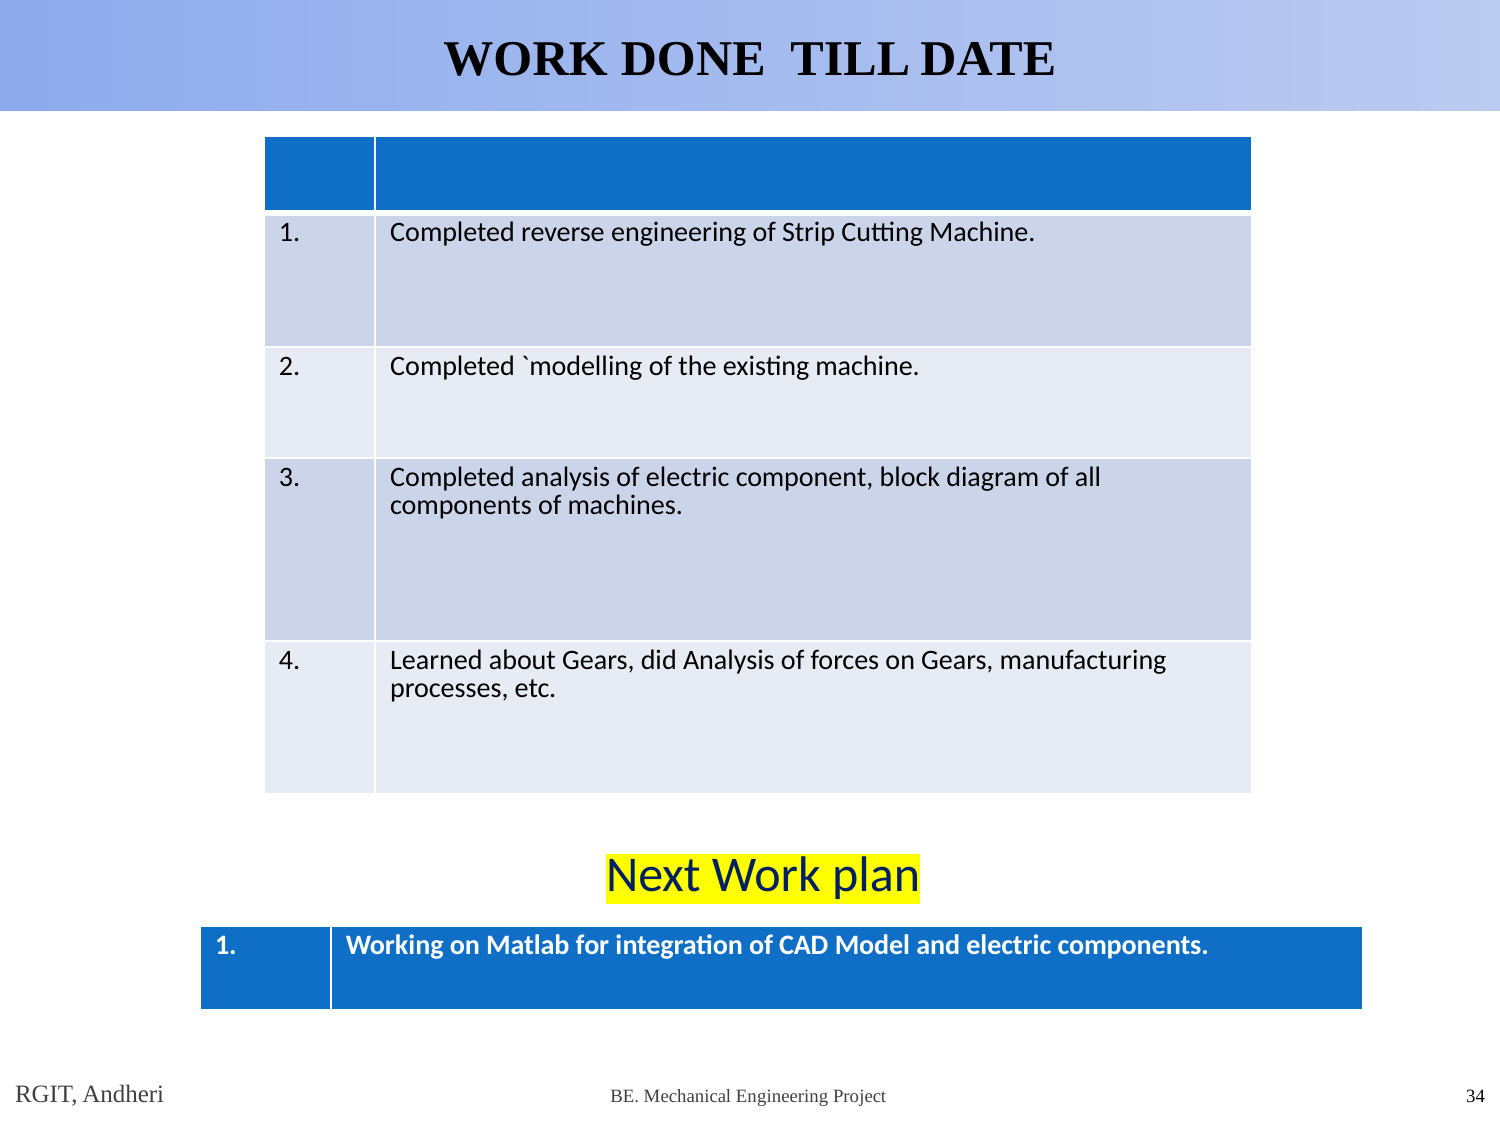

WORK DONE  TILL DATE

|  |  |
| --- | --- |
| 1. | Completed reverse engineering of Strip Cutting Machine. |
| 2. | Completed `modelling of the existing machine. |
| 3. | Completed analysis of electric component, block diagram of all components of machines. |
| 4. | Learned about Gears, did Analysis of forces on Gears, manufacturing processes, etc. |
Next Work plan

| 1. | Working on Matlab for integration of CAD Model and electric components. |
| --- | --- |
RGIT, Andheri
BE. Mechanical Engineering Project
34